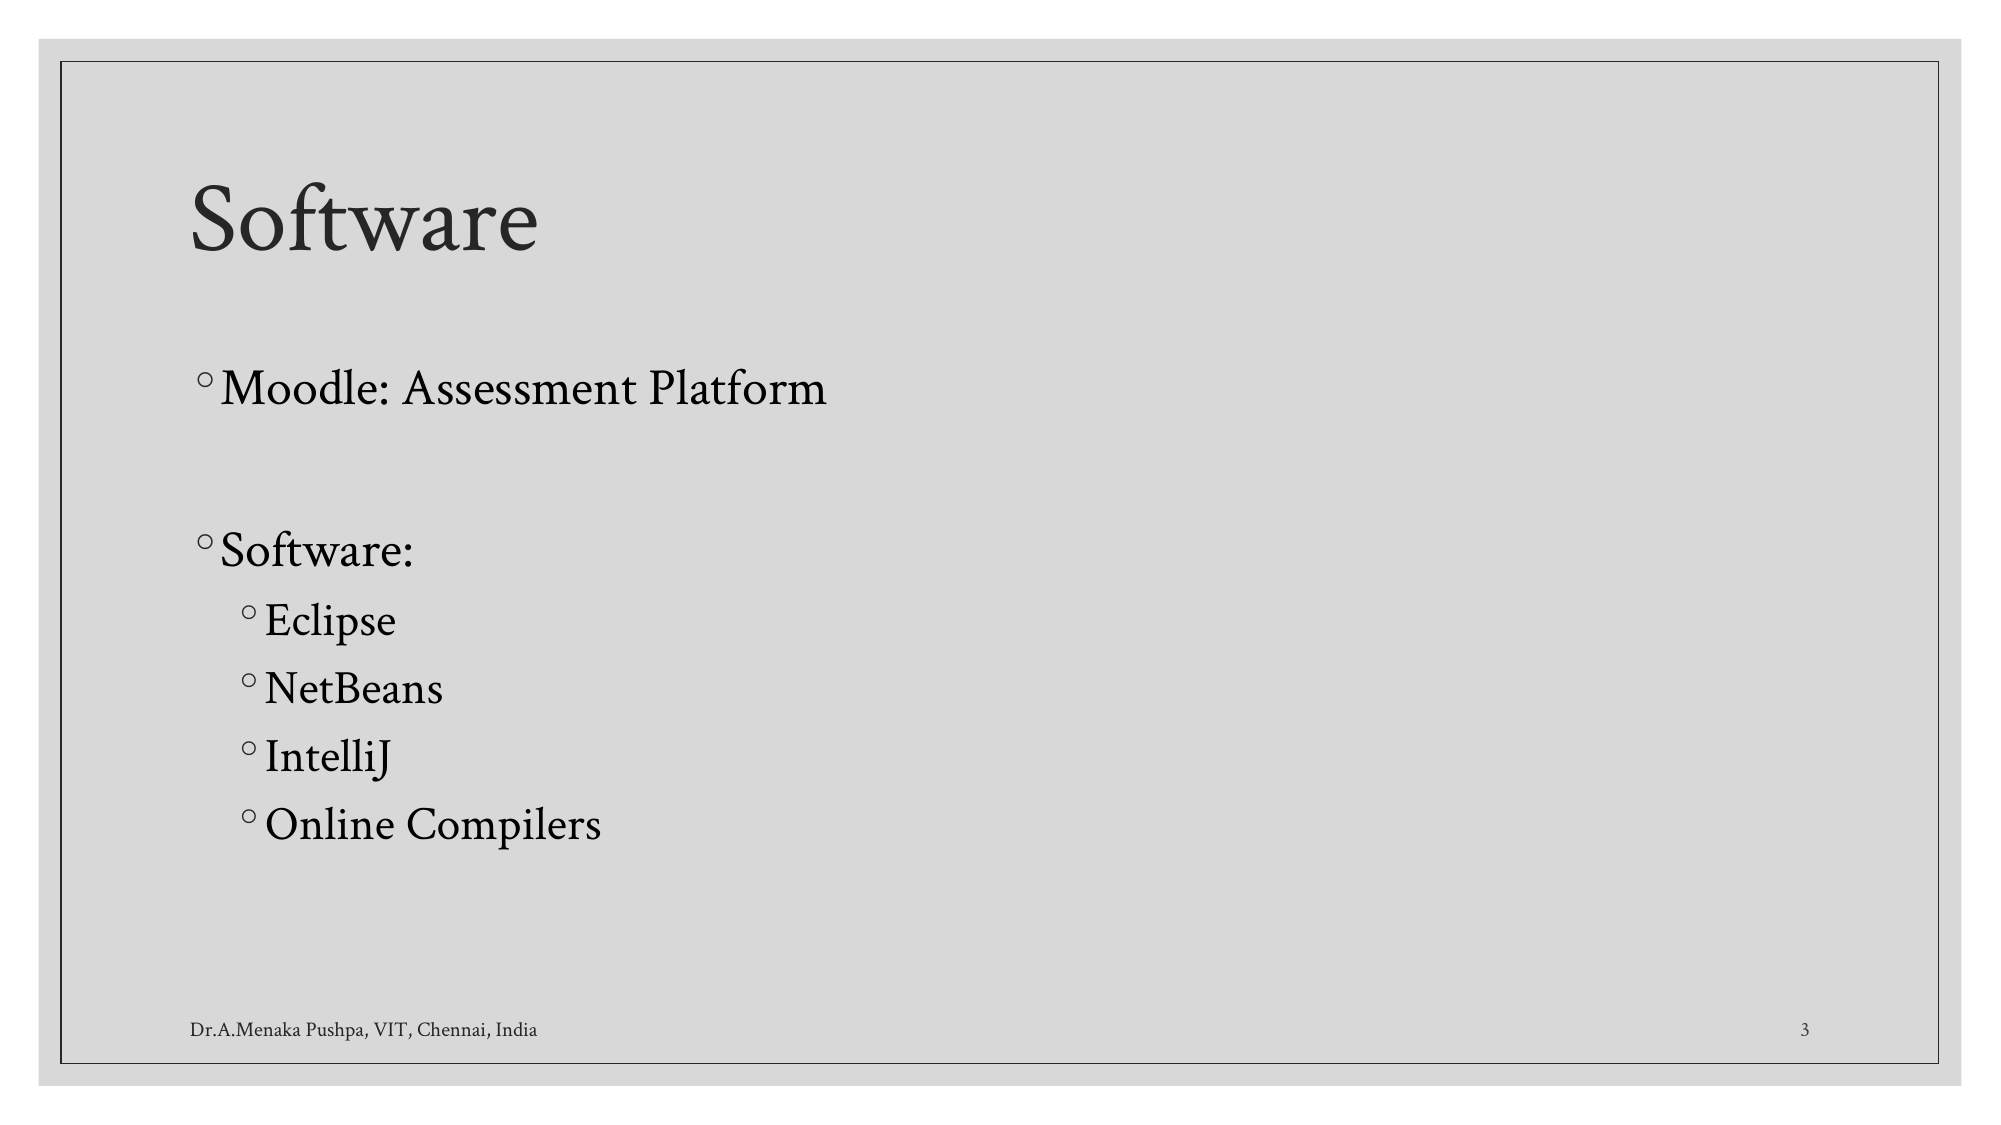

# Software
Moodle: Assessment Platform

Software:
Eclipse
NetBeans
IntelliJ
Online Compilers

Dr.A.Menaka Pushpa, VIT, Chennai, India
3